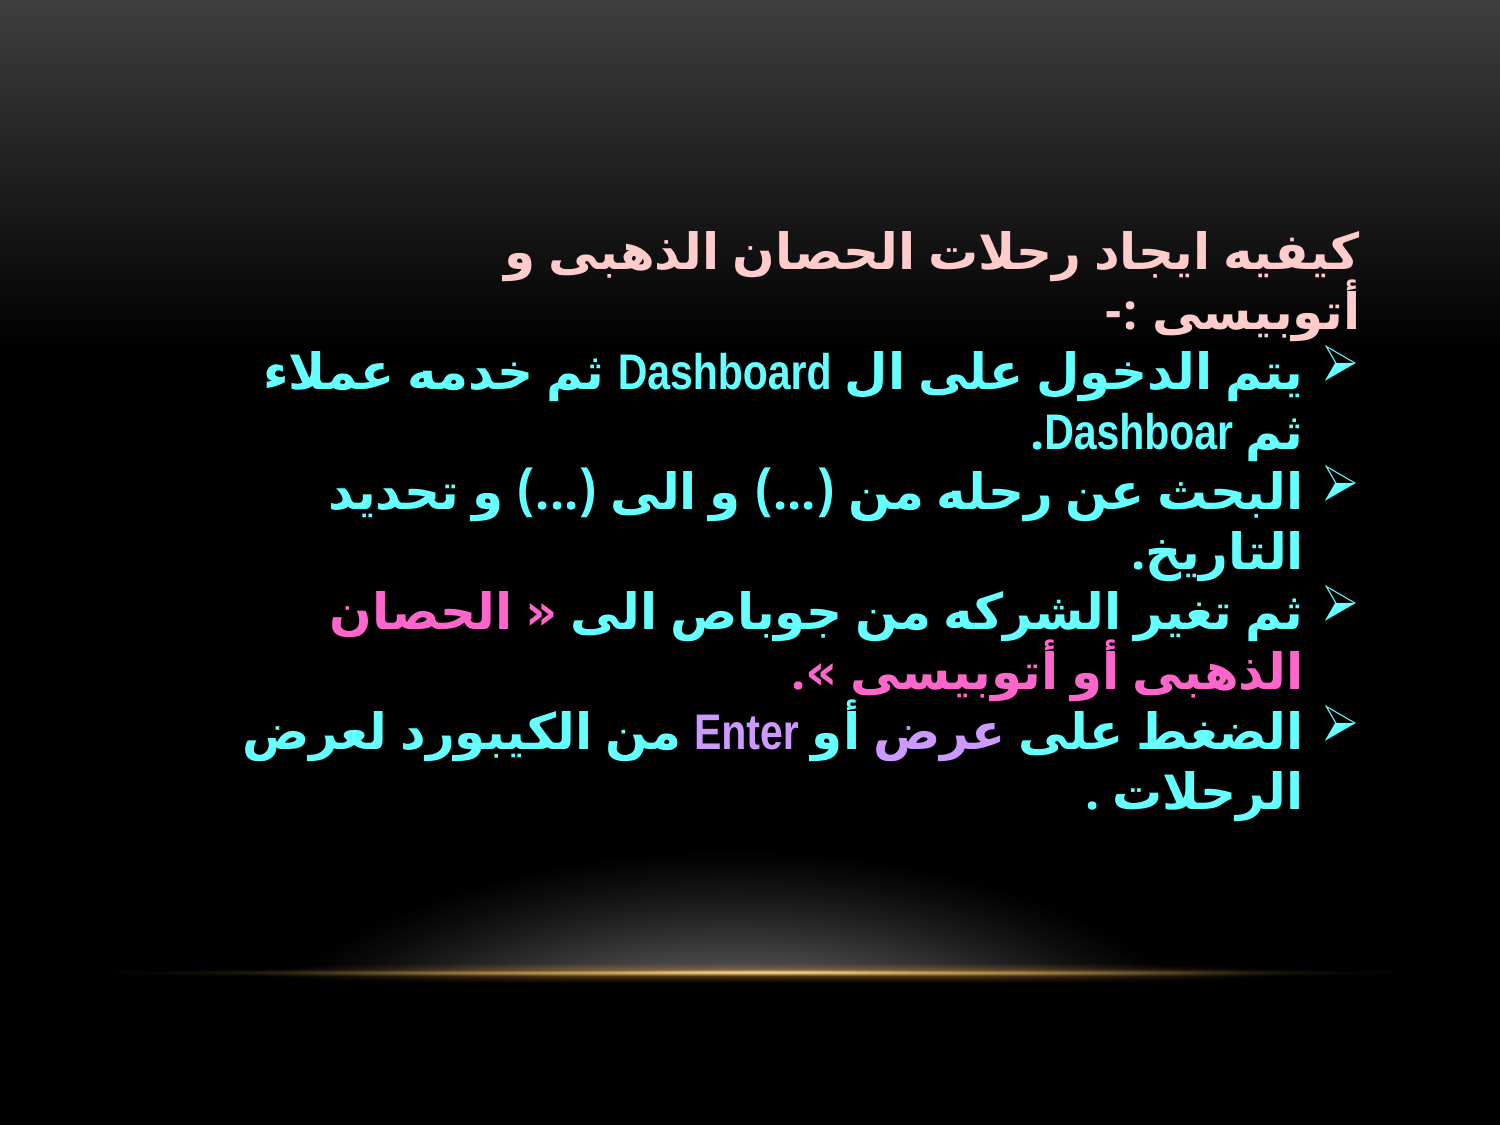

كيفيه ايجاد رحلات الحصان الذهبى و أتوبيسى :-
يتم الدخول على ال Dashboard ثم خدمه عملاء ثم Dashboar.
البحث عن رحله من (...) و الى (...) و تحديد التاريخ.
ثم تغير الشركه من جوباص الى « الحصان الذهبى أو أتوبيسى ».
الضغط على عرض أو Enter من الكيبورد لعرض الرحلات .